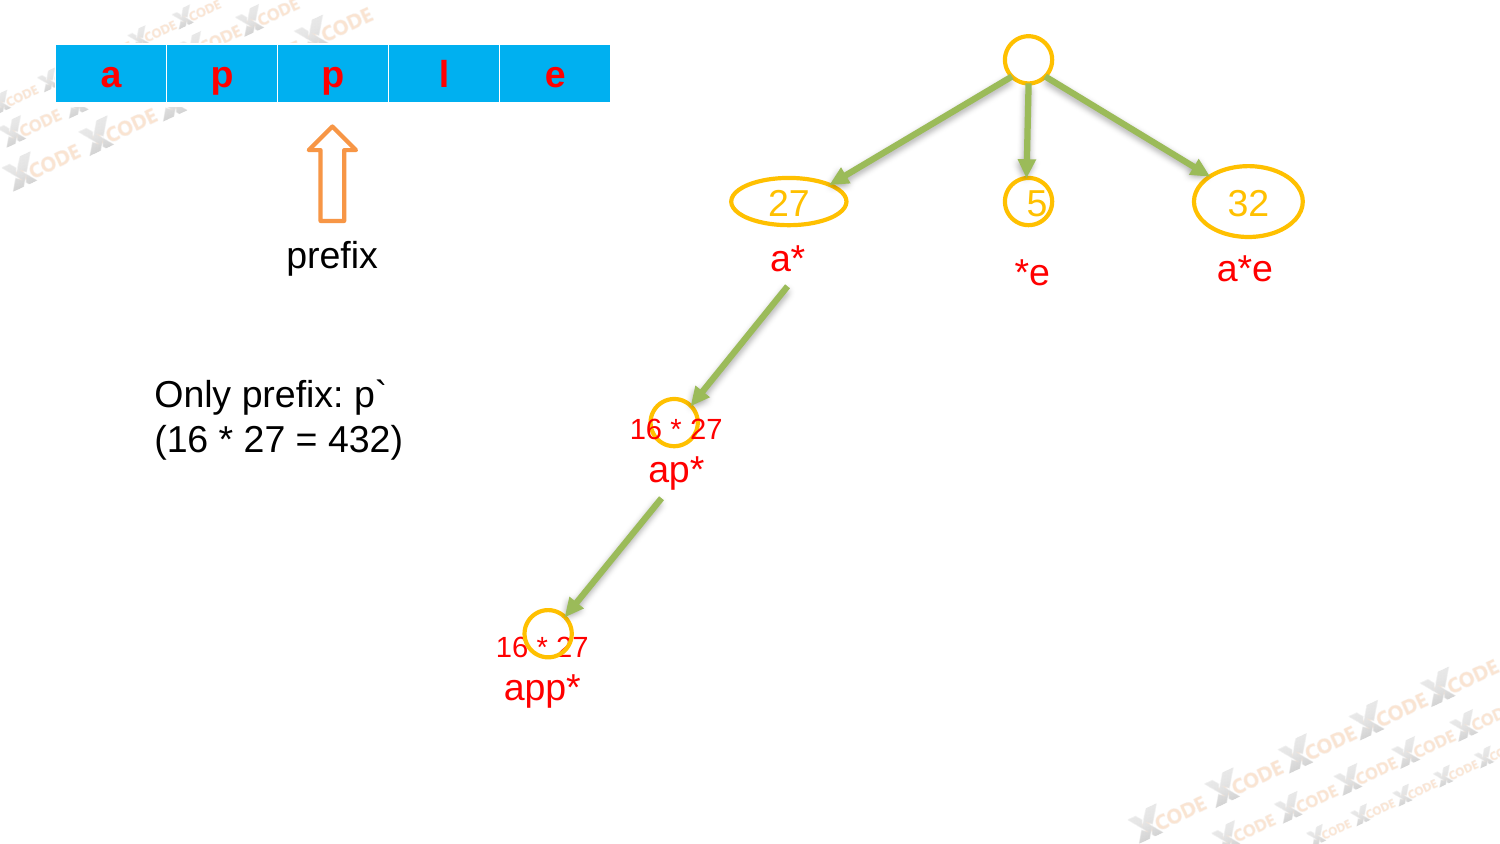

| a | p | p | l | e |
| --- | --- | --- | --- | --- |

32
27
5
prefix
a*
a*e
*e
Only prefix: p`
(16 * 27 = 432)

16 * 27
ap*

16 * 27
app*